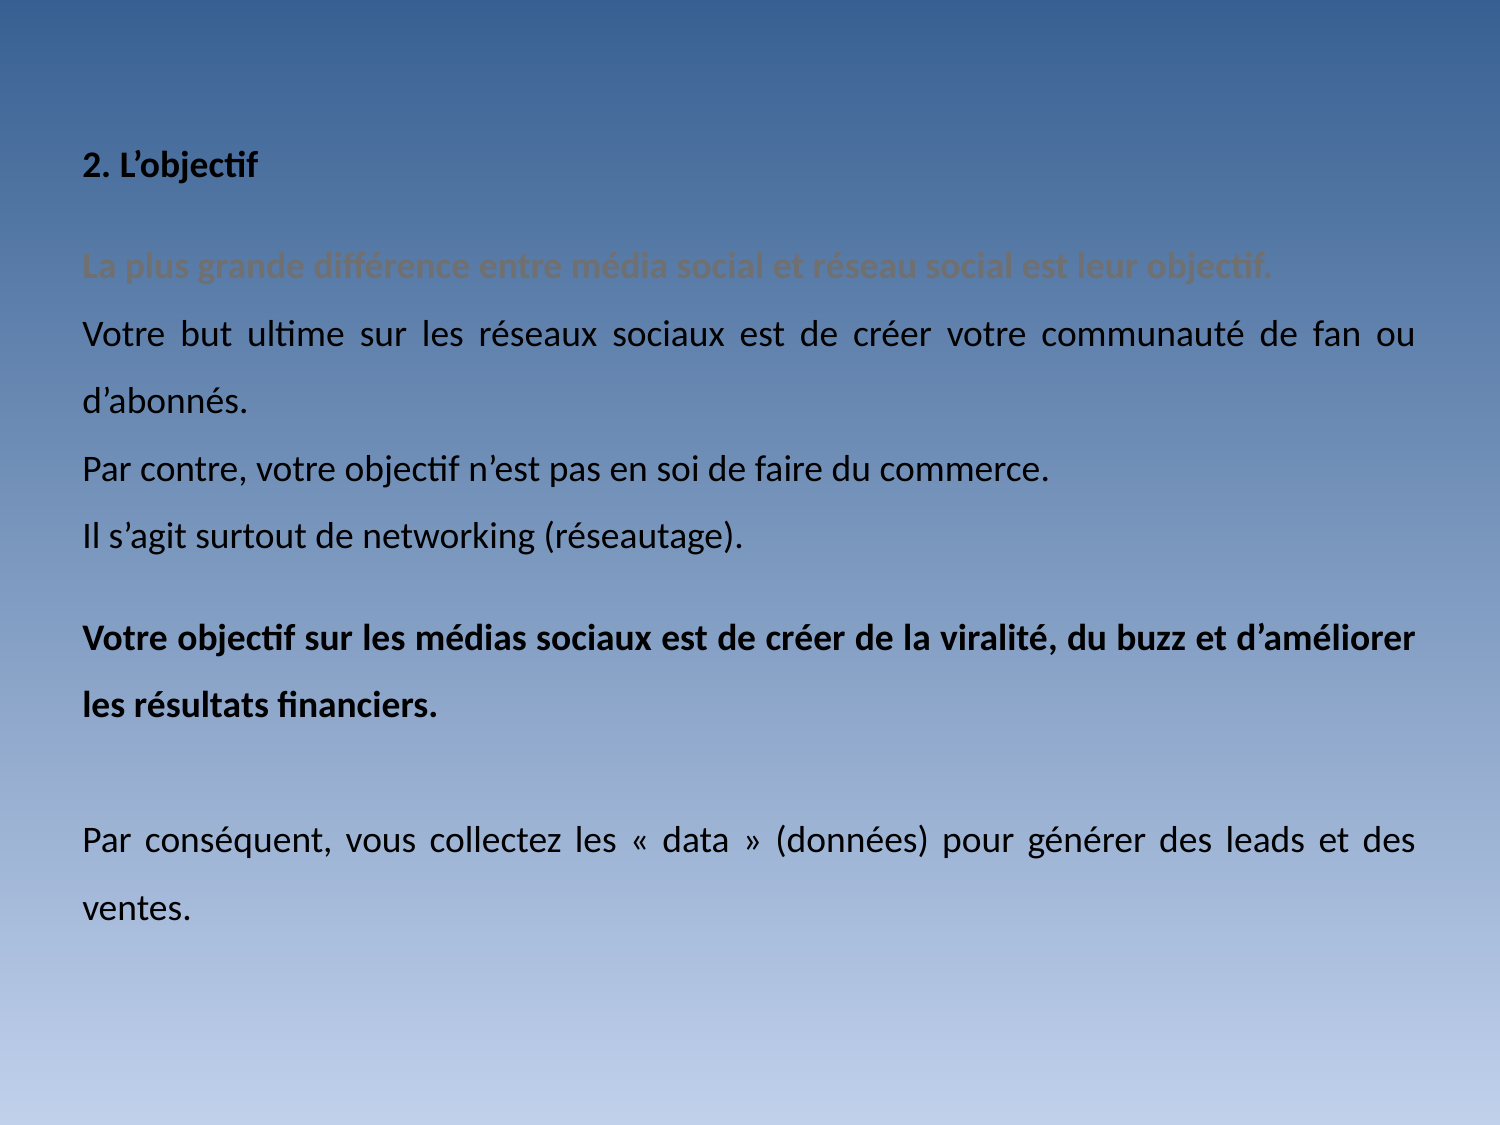

2. L’objectif

La plus grande différence entre média social et réseau social est leur objectif.
Votre but ultime sur les réseaux sociaux est de créer votre communauté de fan ou d’abonnés.
Par contre, votre objectif n’est pas en soi de faire du commerce.
Il s’agit surtout de networking (réseautage).

Votre objectif sur les médias sociaux est de créer de la viralité, du buzz et d’améliorer les résultats financiers.

Par conséquent, vous collectez les « data » (données) pour générer des leads et des ventes.